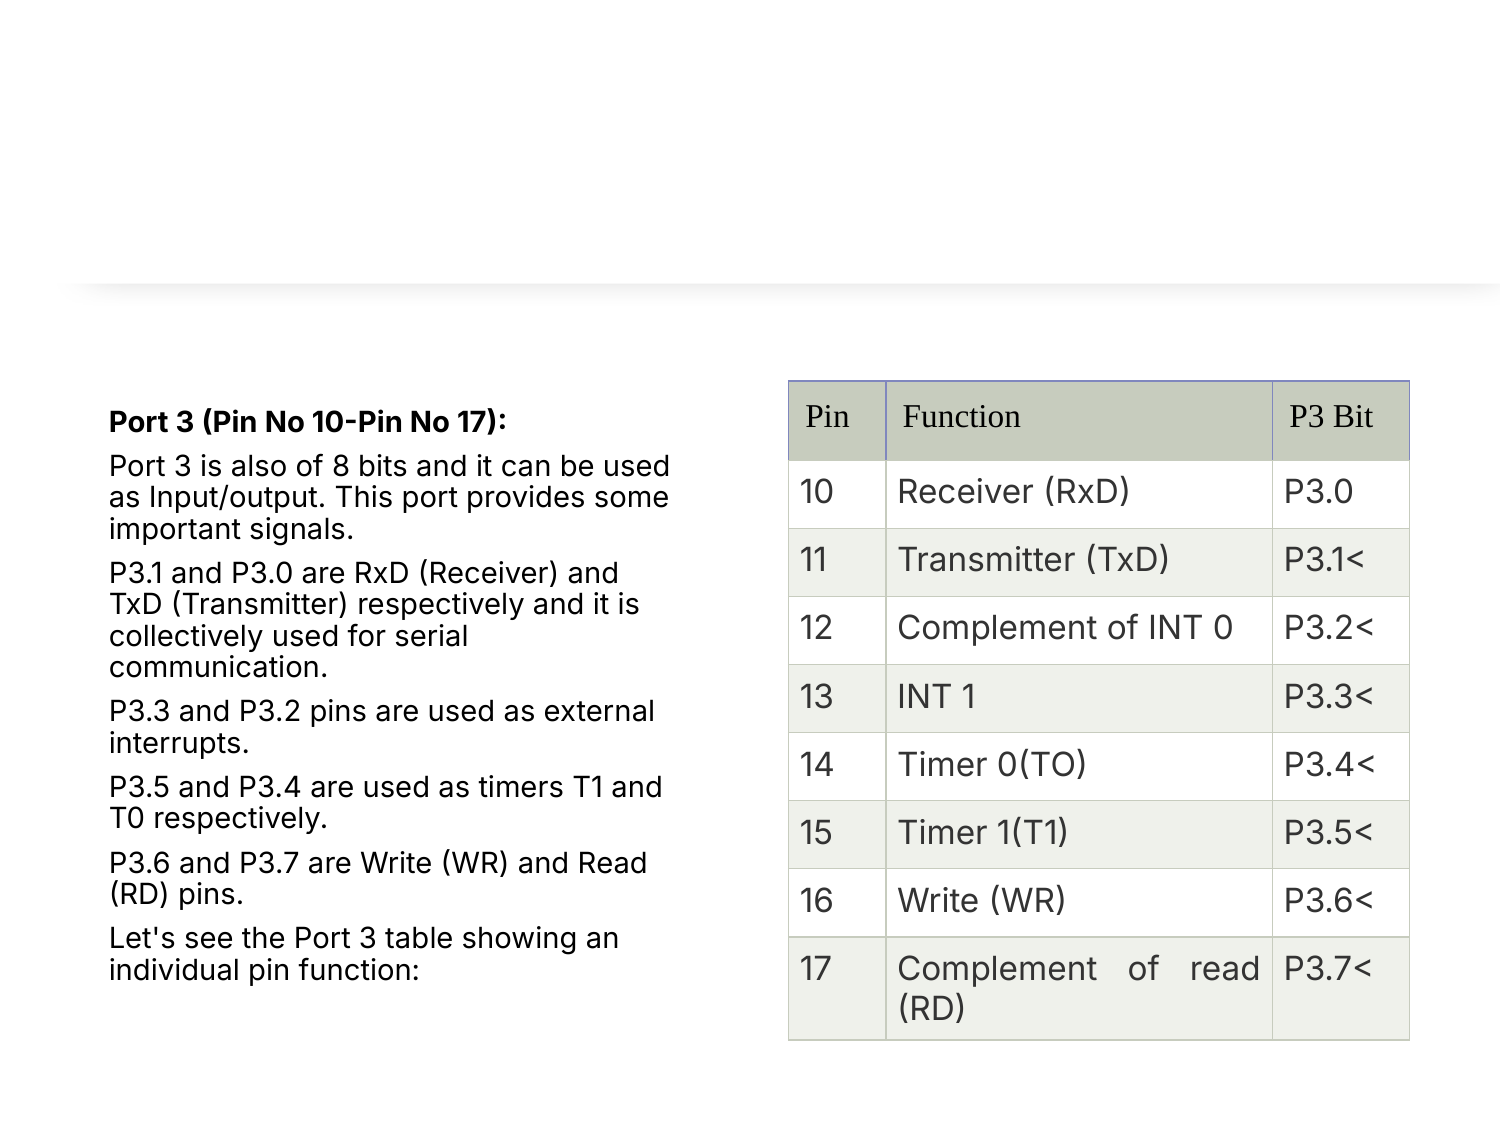

#
Port 3 (Pin No 10-Pin No 17):
Port 3 is also of 8 bits and it can be used as Input/output. This port provides some important signals.
P3.1 and P3.0 are RxD (Receiver) and TxD (Transmitter) respectively and it is collectively used for serial communication.
P3.3 and P3.2 pins are used as external interrupts.
P3.5 and P3.4 are used as timers T1 and T0 respectively.
P3.6 and P3.7 are Write (WR) and Read (RD) pins.
Let's see the Port 3 table showing an individual pin function:
| Pin | Function | P3 Bit |
| --- | --- | --- |
| 10 | Receiver (RxD) | P3.0 |
| 11 | Transmitter (TxD) | P3.1< |
| 12 | Complement of INT 0 | P3.2< |
| 13 | INT 1 | P3.3< |
| 14 | Timer 0(TO) | P3.4< |
| 15 | Timer 1(T1) | P3.5< |
| 16 | Write (WR) | P3.6< |
| 17 | Complement of read (RD) | P3.7< |